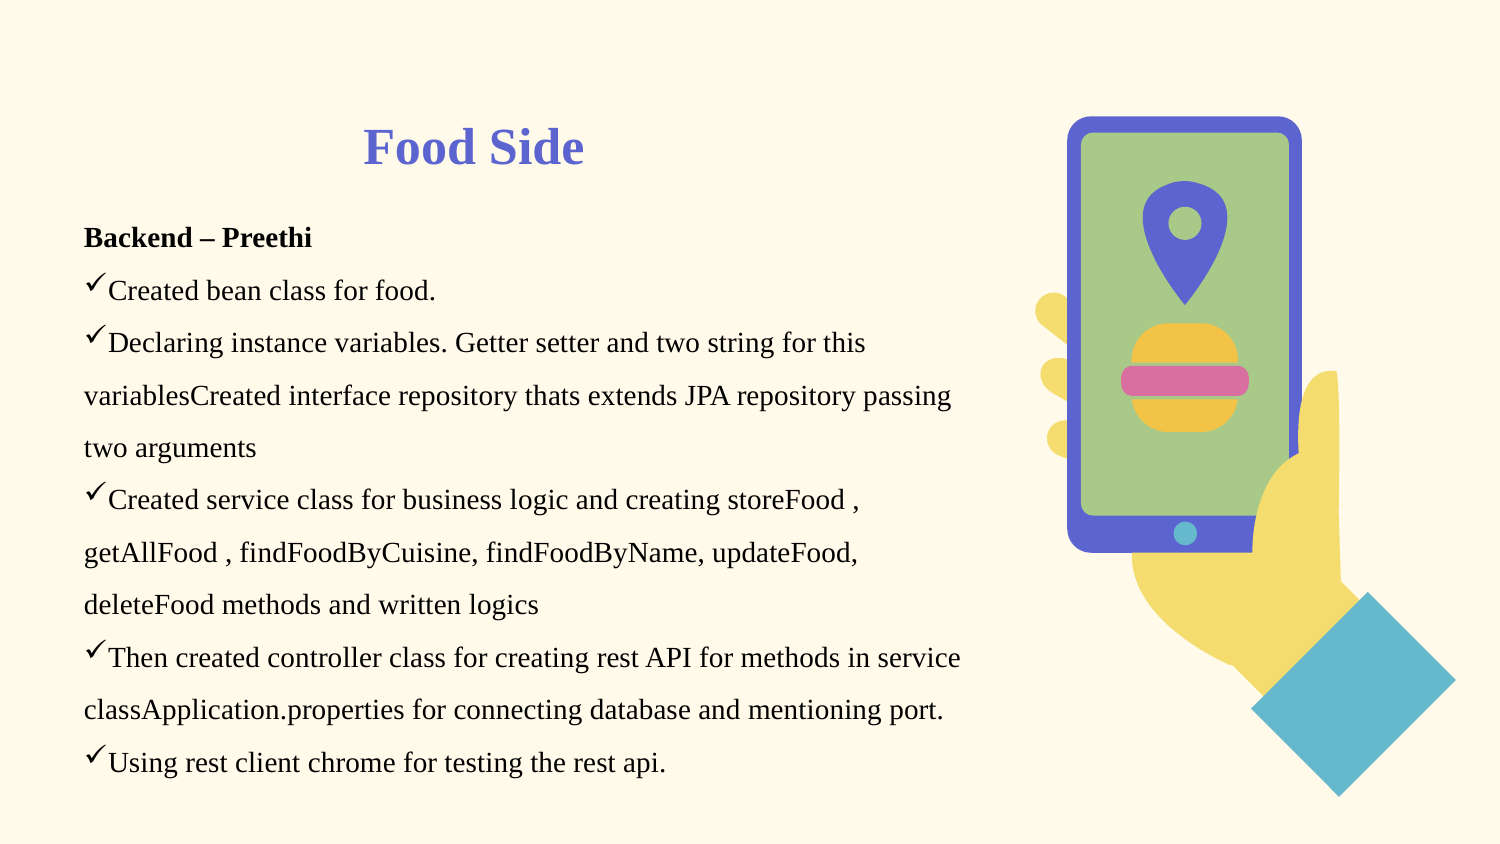

# Food Side

Backend – Preethi
Created bean class for food.
Declaring instance variables. Getter setter and two string for this variablesCreated interface repository thats extends JPA repository passing two arguments
Created service class for business logic and creating storeFood , getAllFood , findFoodByCuisine, findFoodByName, updateFood, deleteFood methods and written logics
Then created controller class for creating rest API for methods in service classApplication.properties for connecting database and mentioning port.
Using rest client chrome for testing the rest api.